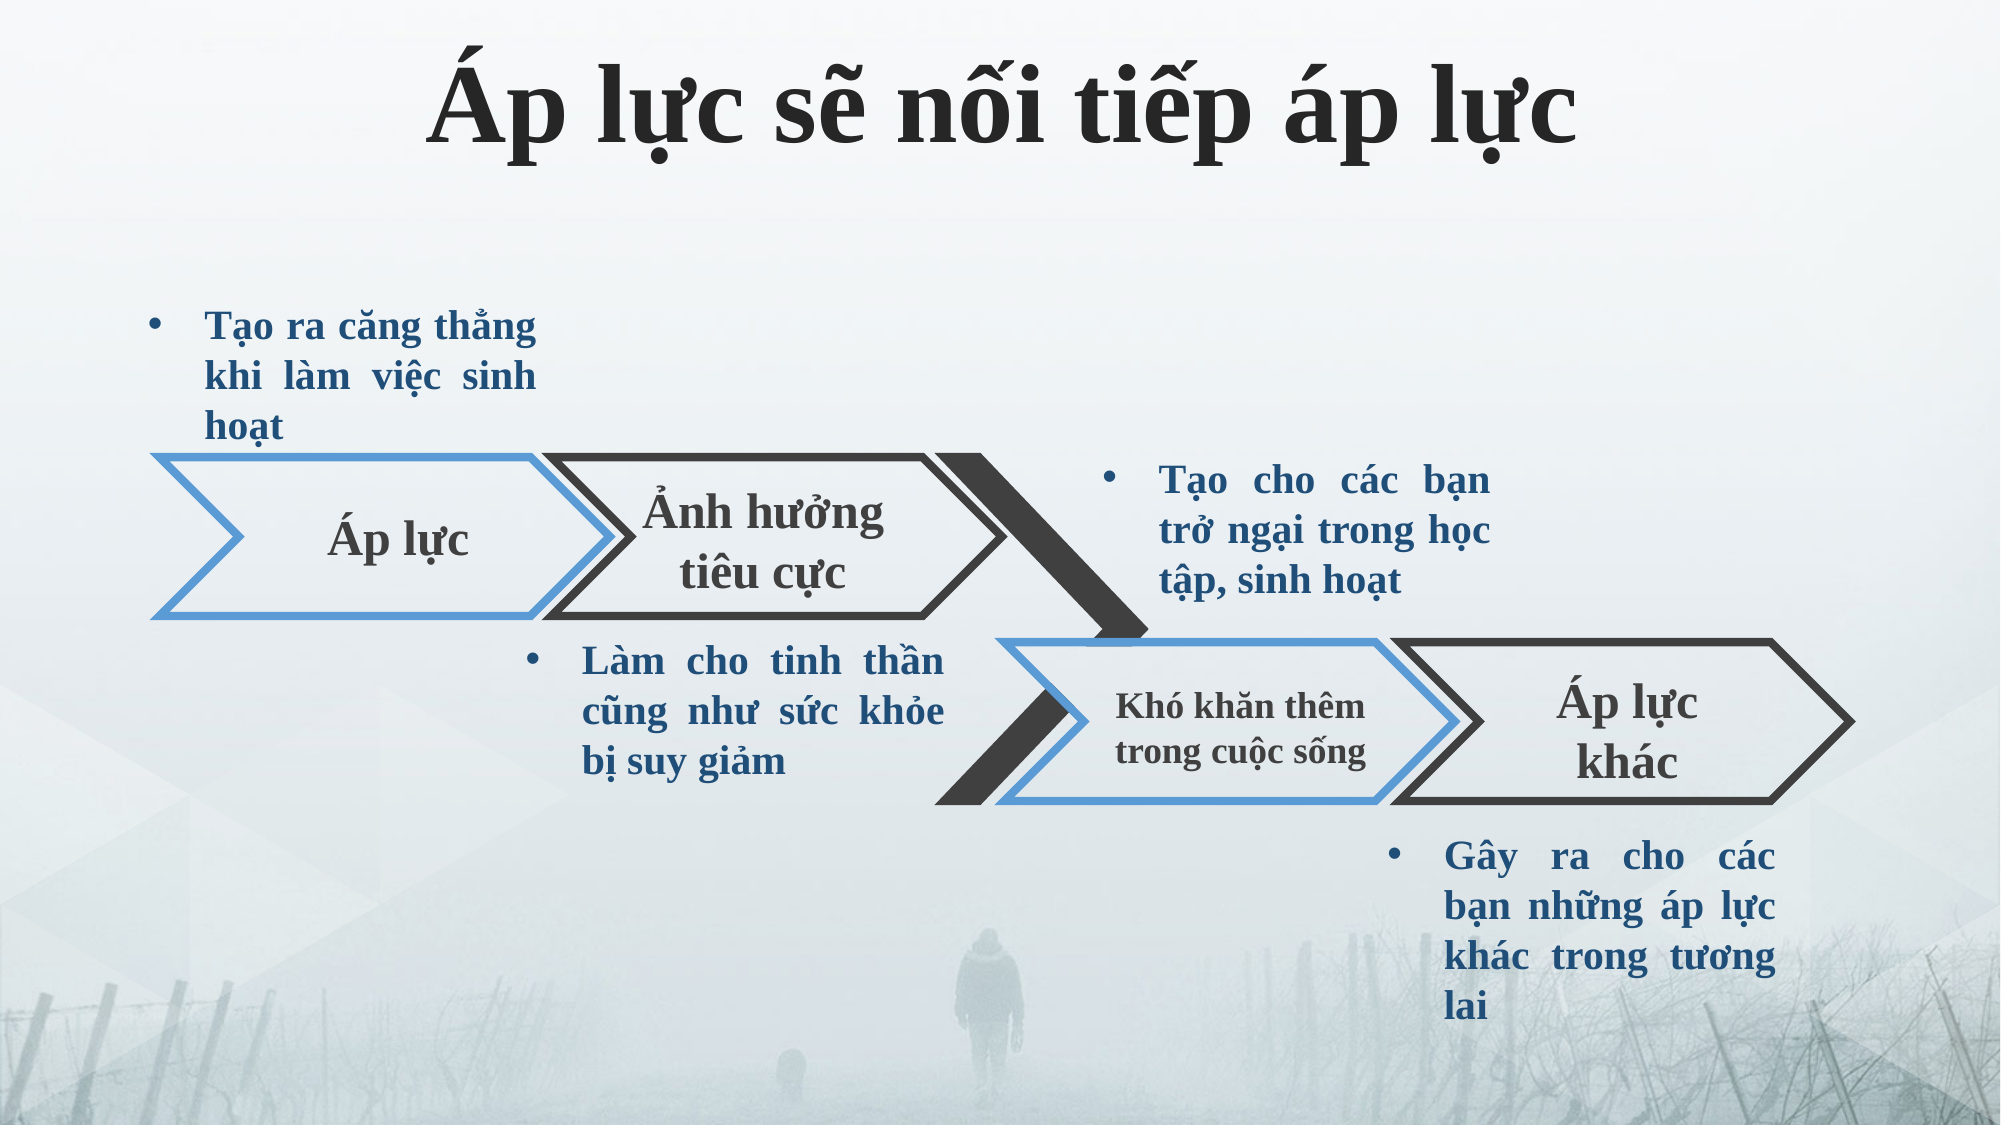

Áp lực sẽ nối tiếp áp lực
Tạo ra căng thẳng khi làm việc sinh hoạt
Tạo cho các bạn trở ngại trong học tập, sinh hoạt

Ảnh hưởng tiêu cực
Áp lực
Làm cho tinh thần cũng như sức khỏe bị suy giảm

Áp lực khác
Khó khăn thêm trong cuộc sống
Gây ra cho các bạn những áp lực khác trong tương lai